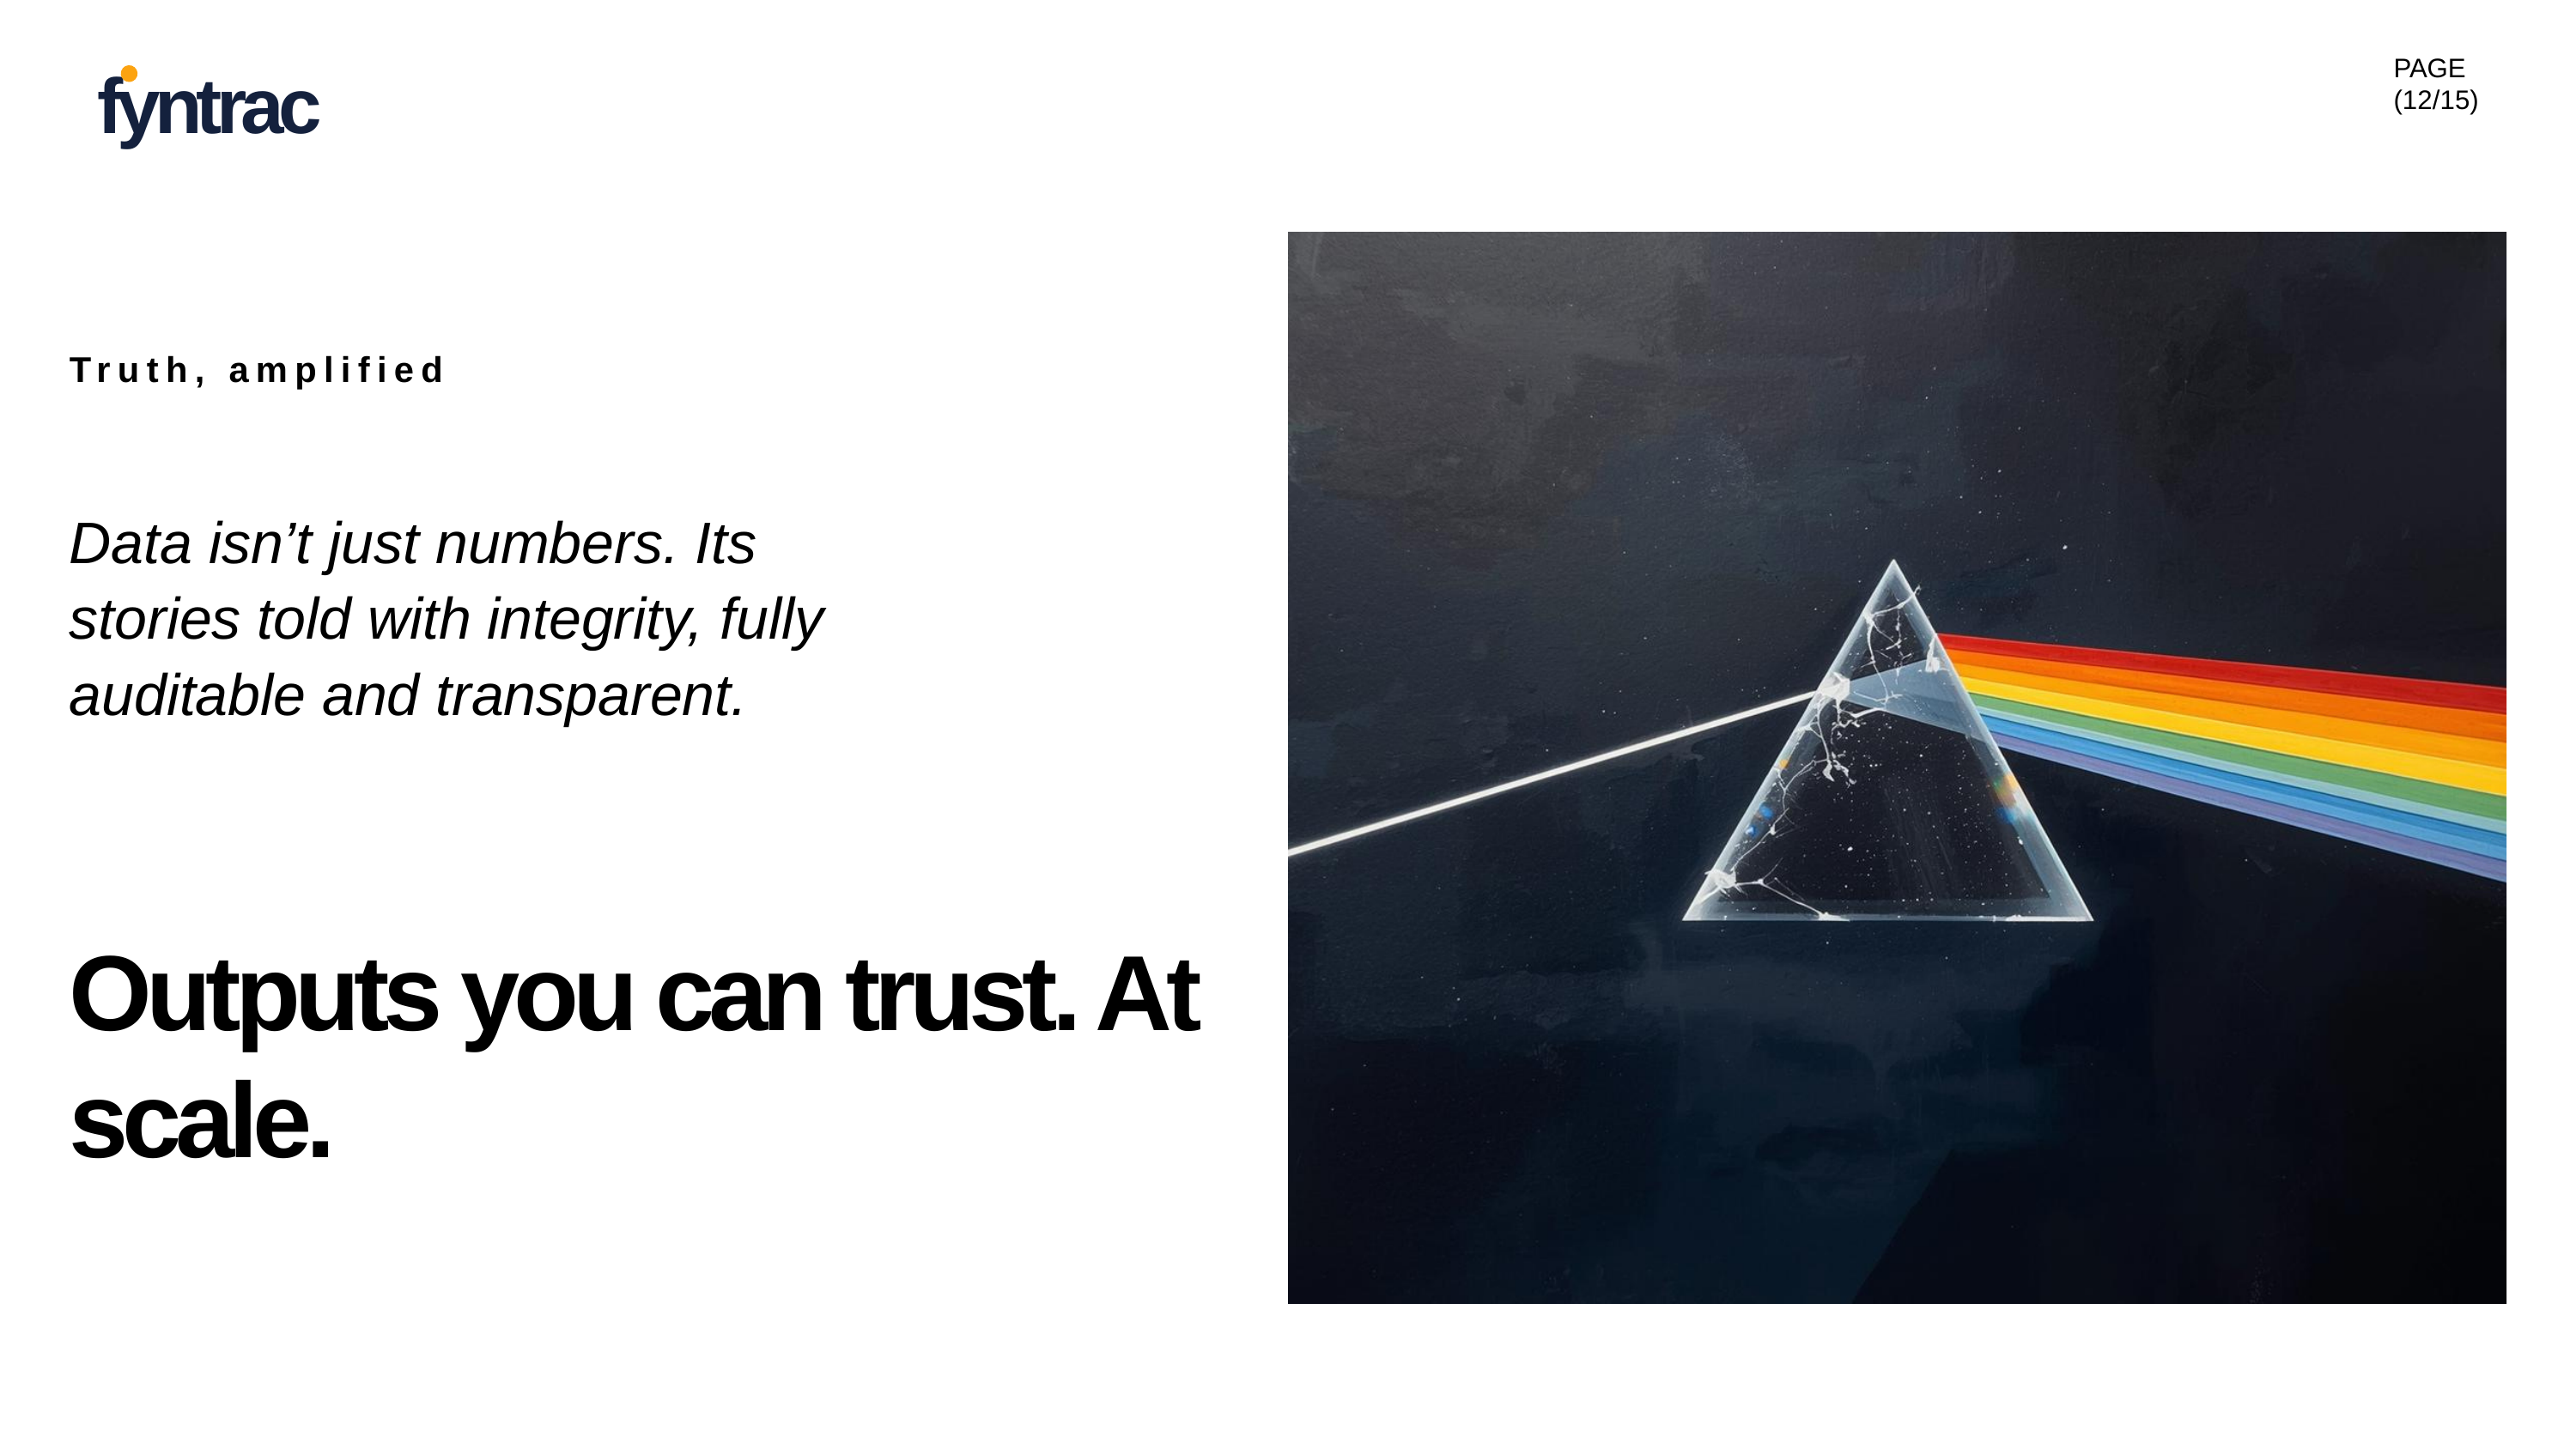

fyntrac

PAGE
(12/15)

Truth, amplified
Data isn’t just numbers. Its stories told with integrity, fully auditable and transparent.
Outputs you can trust. At scale.